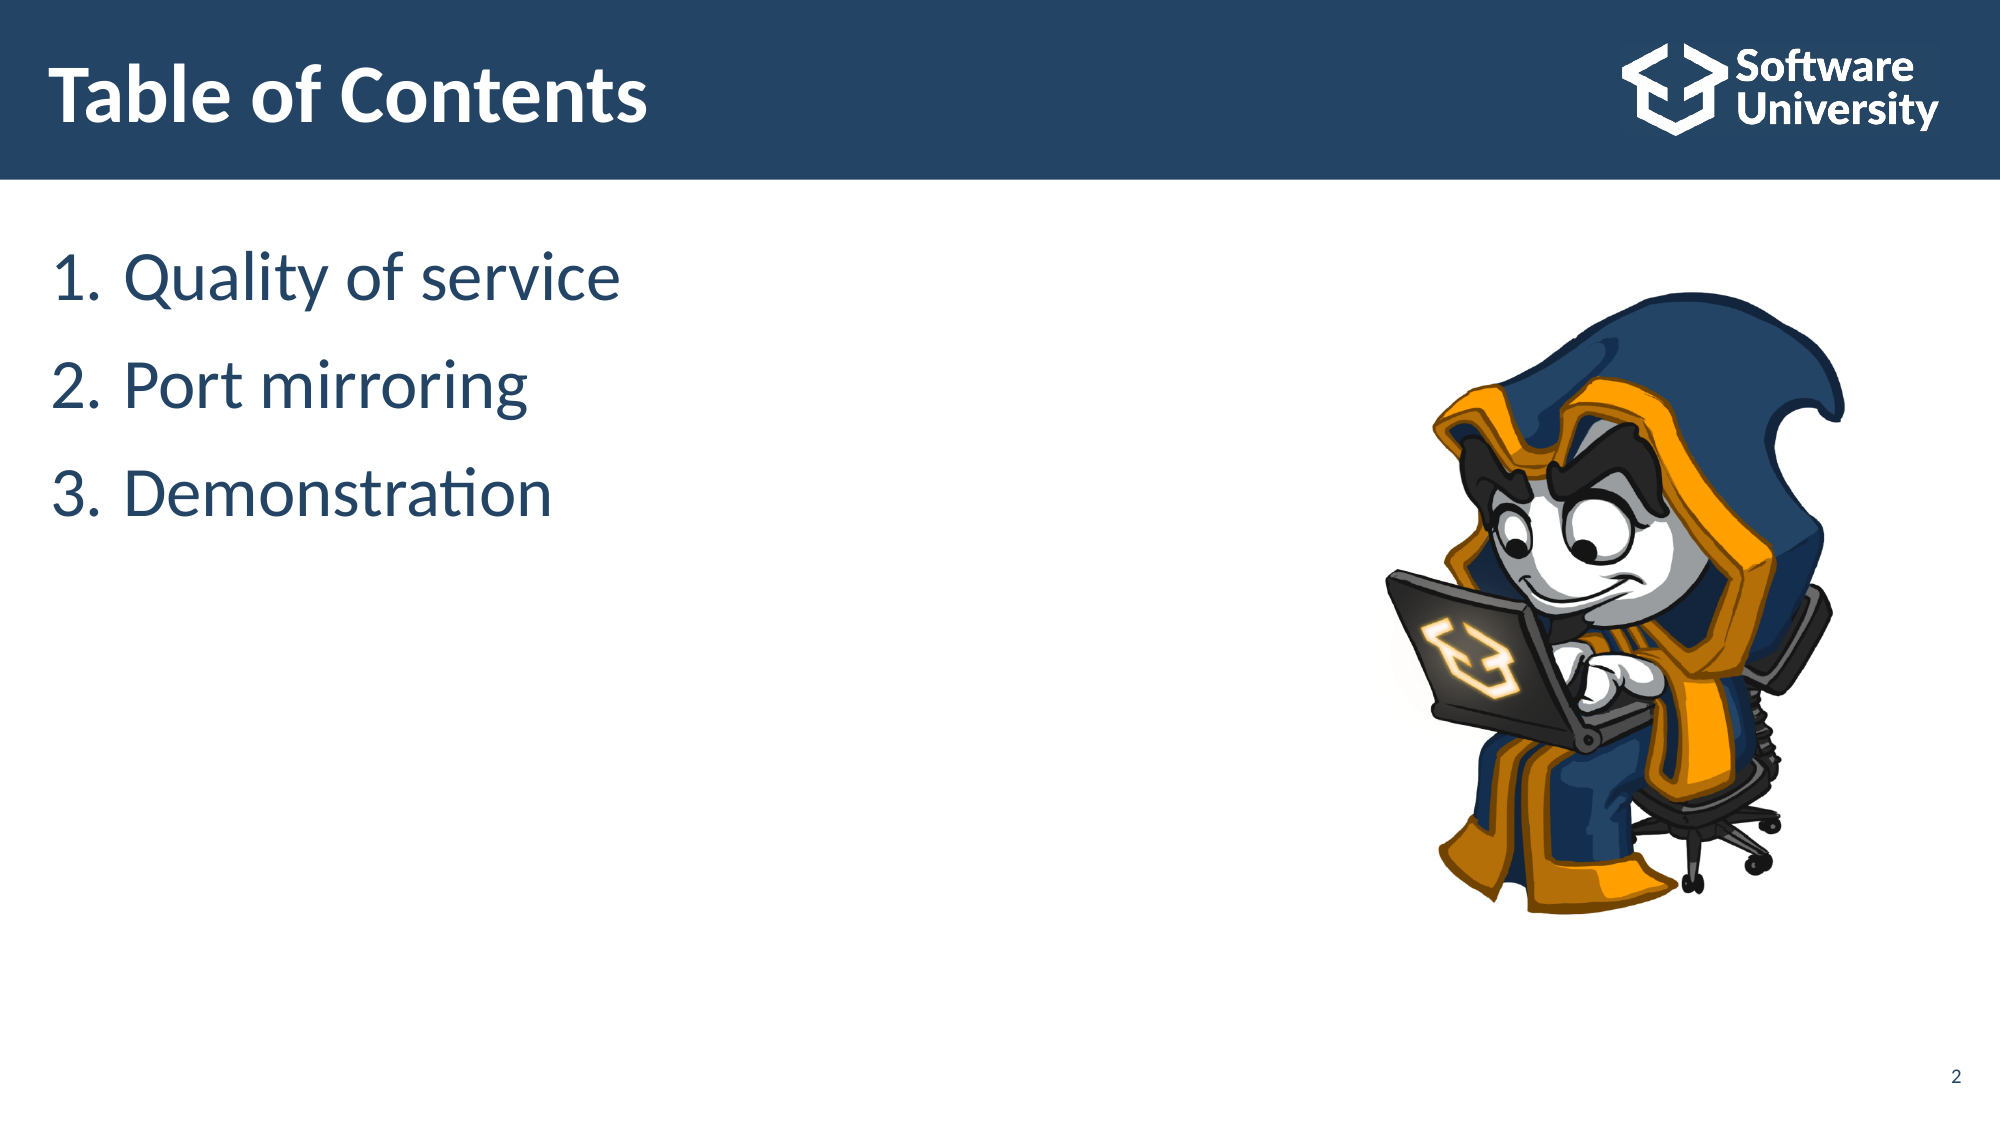

# Table of Contents
Quality of service
Port mirroring
Demonstration

2